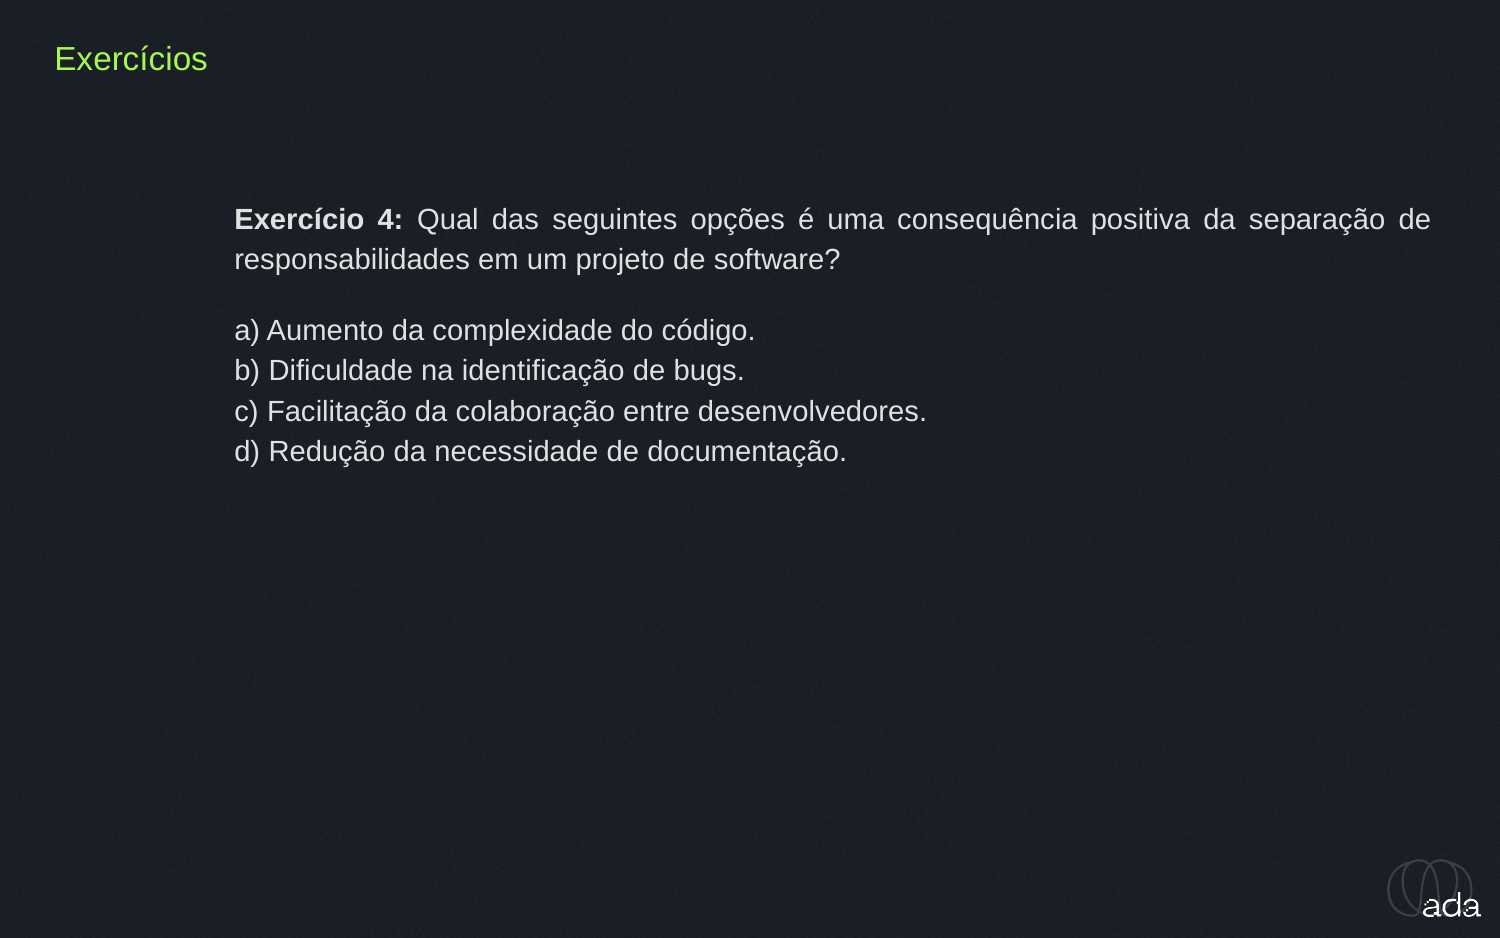

Exercícios
Exercício 4: Qual das seguintes opções é uma consequência positiva da separação de responsabilidades em um projeto de software?
a) Aumento da complexidade do código.
b) Dificuldade na identificação de bugs.
c) Facilitação da colaboração entre desenvolvedores.
d) Redução da necessidade de documentação.